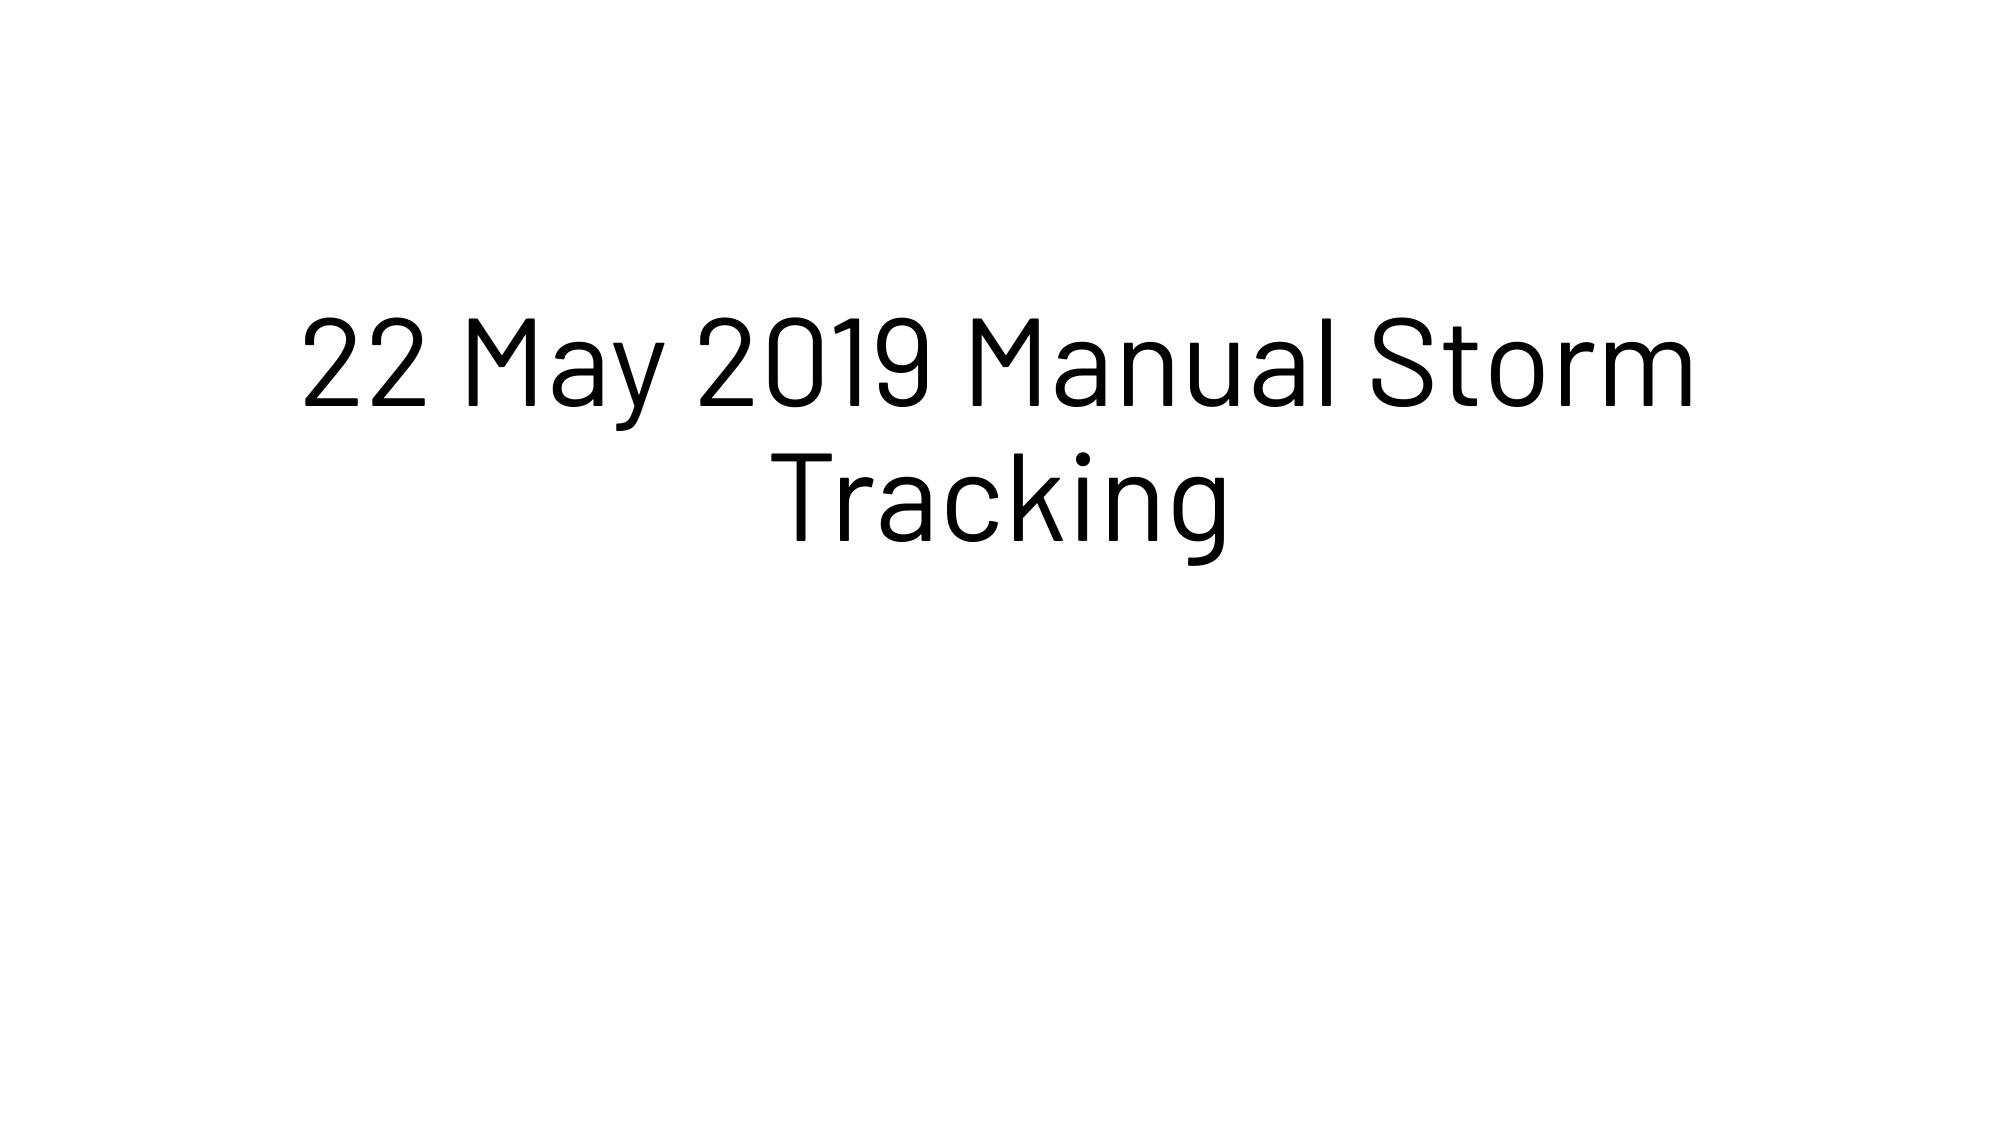

# 22 May 2019 Manual Storm Tracking